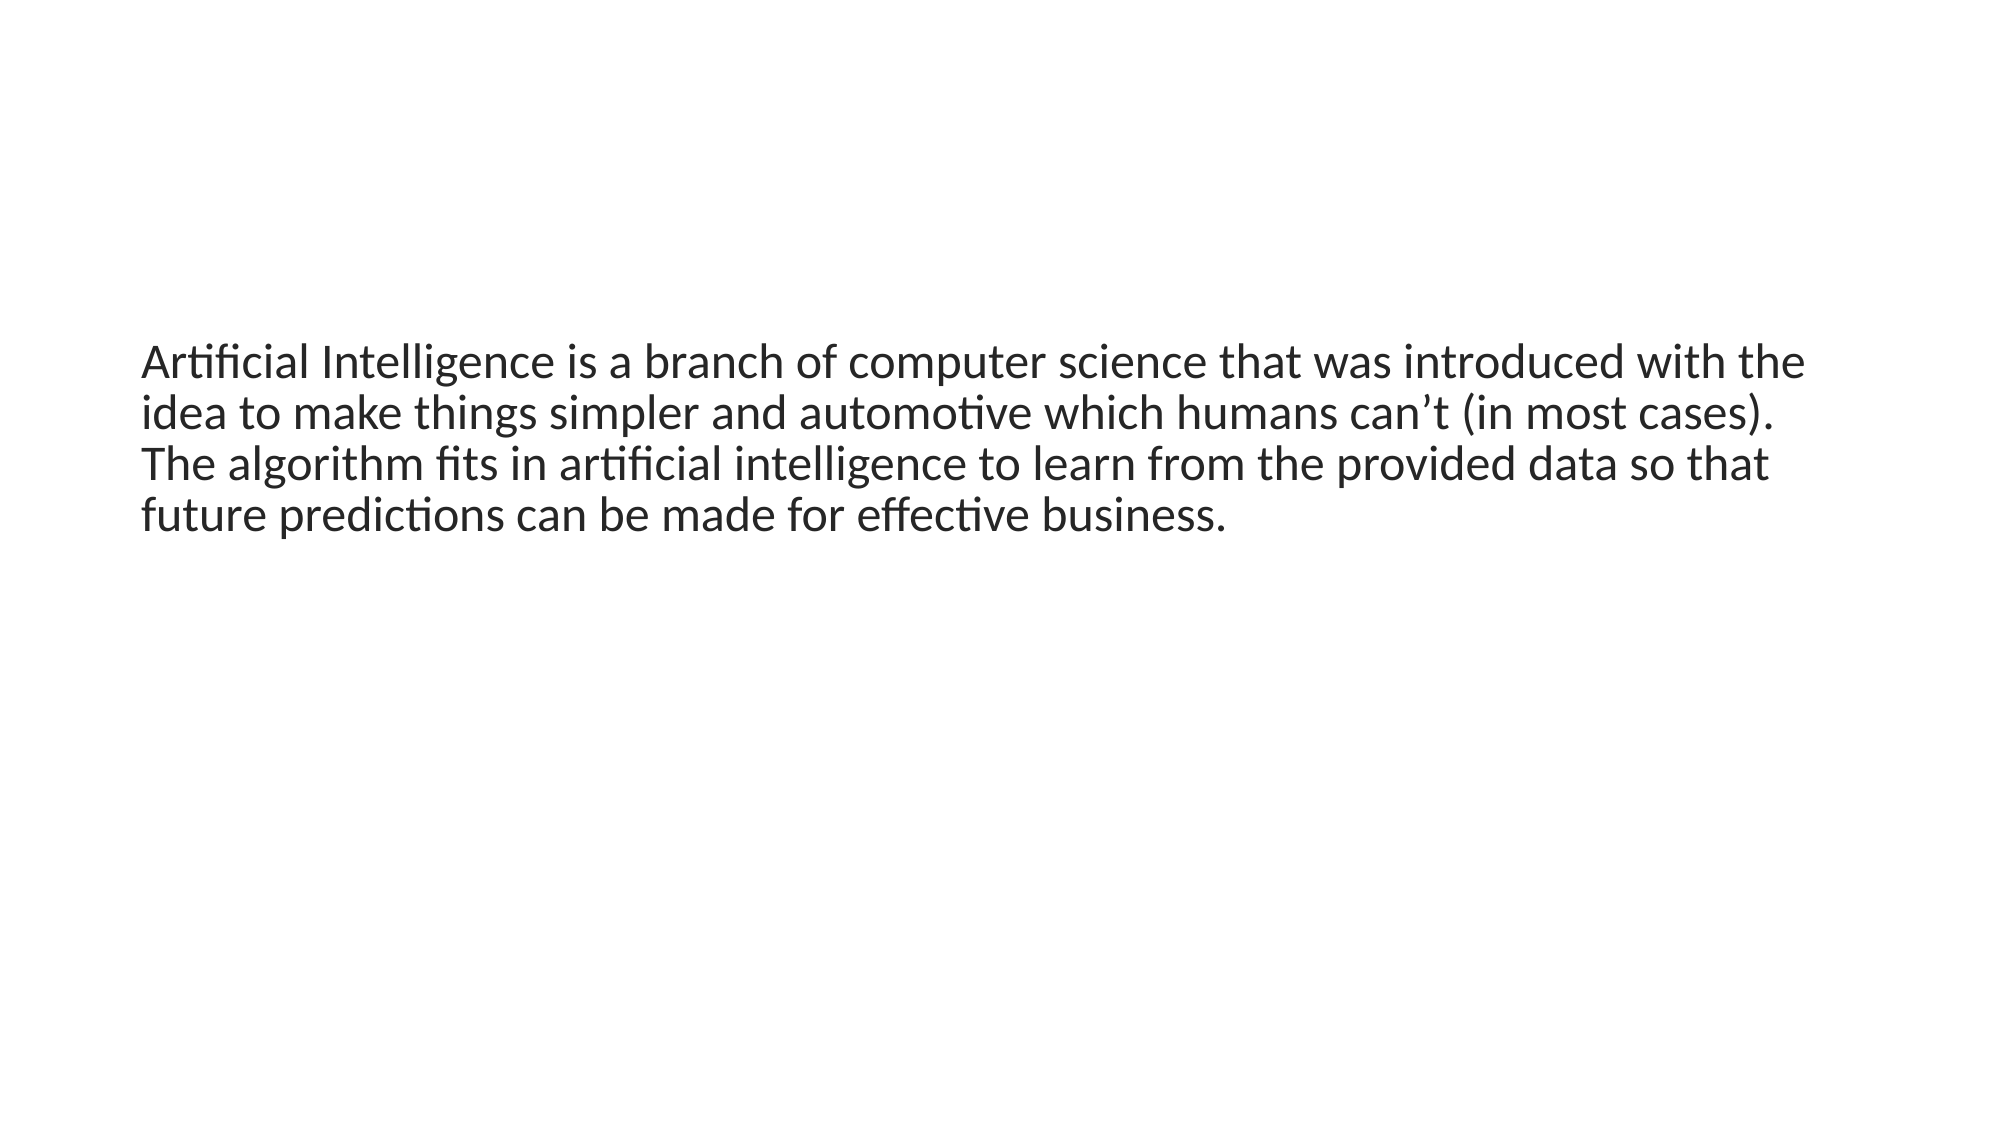

#
Artificial Intelligence is a branch of computer science that was introduced with the idea to make things simpler and automotive which humans can’t (in most cases). The algorithm fits in artificial intelligence to learn from the provided data so that future predictions can be made for effective business.